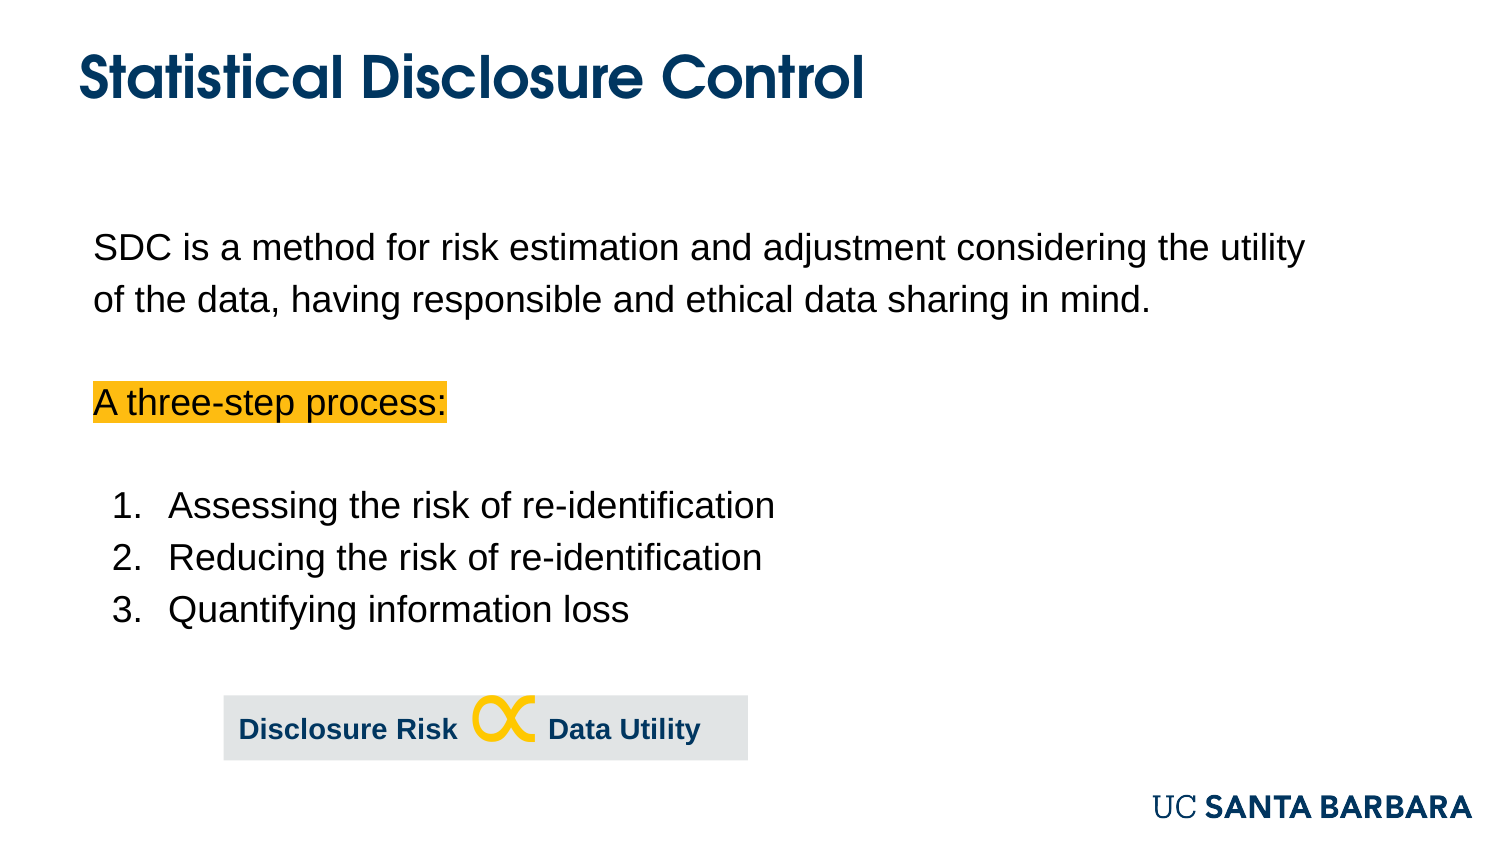

Statistical Disclosure Control
SDC is a method for risk estimation and adjustment considering the utility of the data, having responsible and ethical data sharing in mind.

A three-step process:

Assessing the risk of re-identification
Reducing the risk of re-identification
Quantifying information loss
∝
Disclosure Risk
Data Utility
Recommended reading: https://doi.org/10.1136/bmj.c181